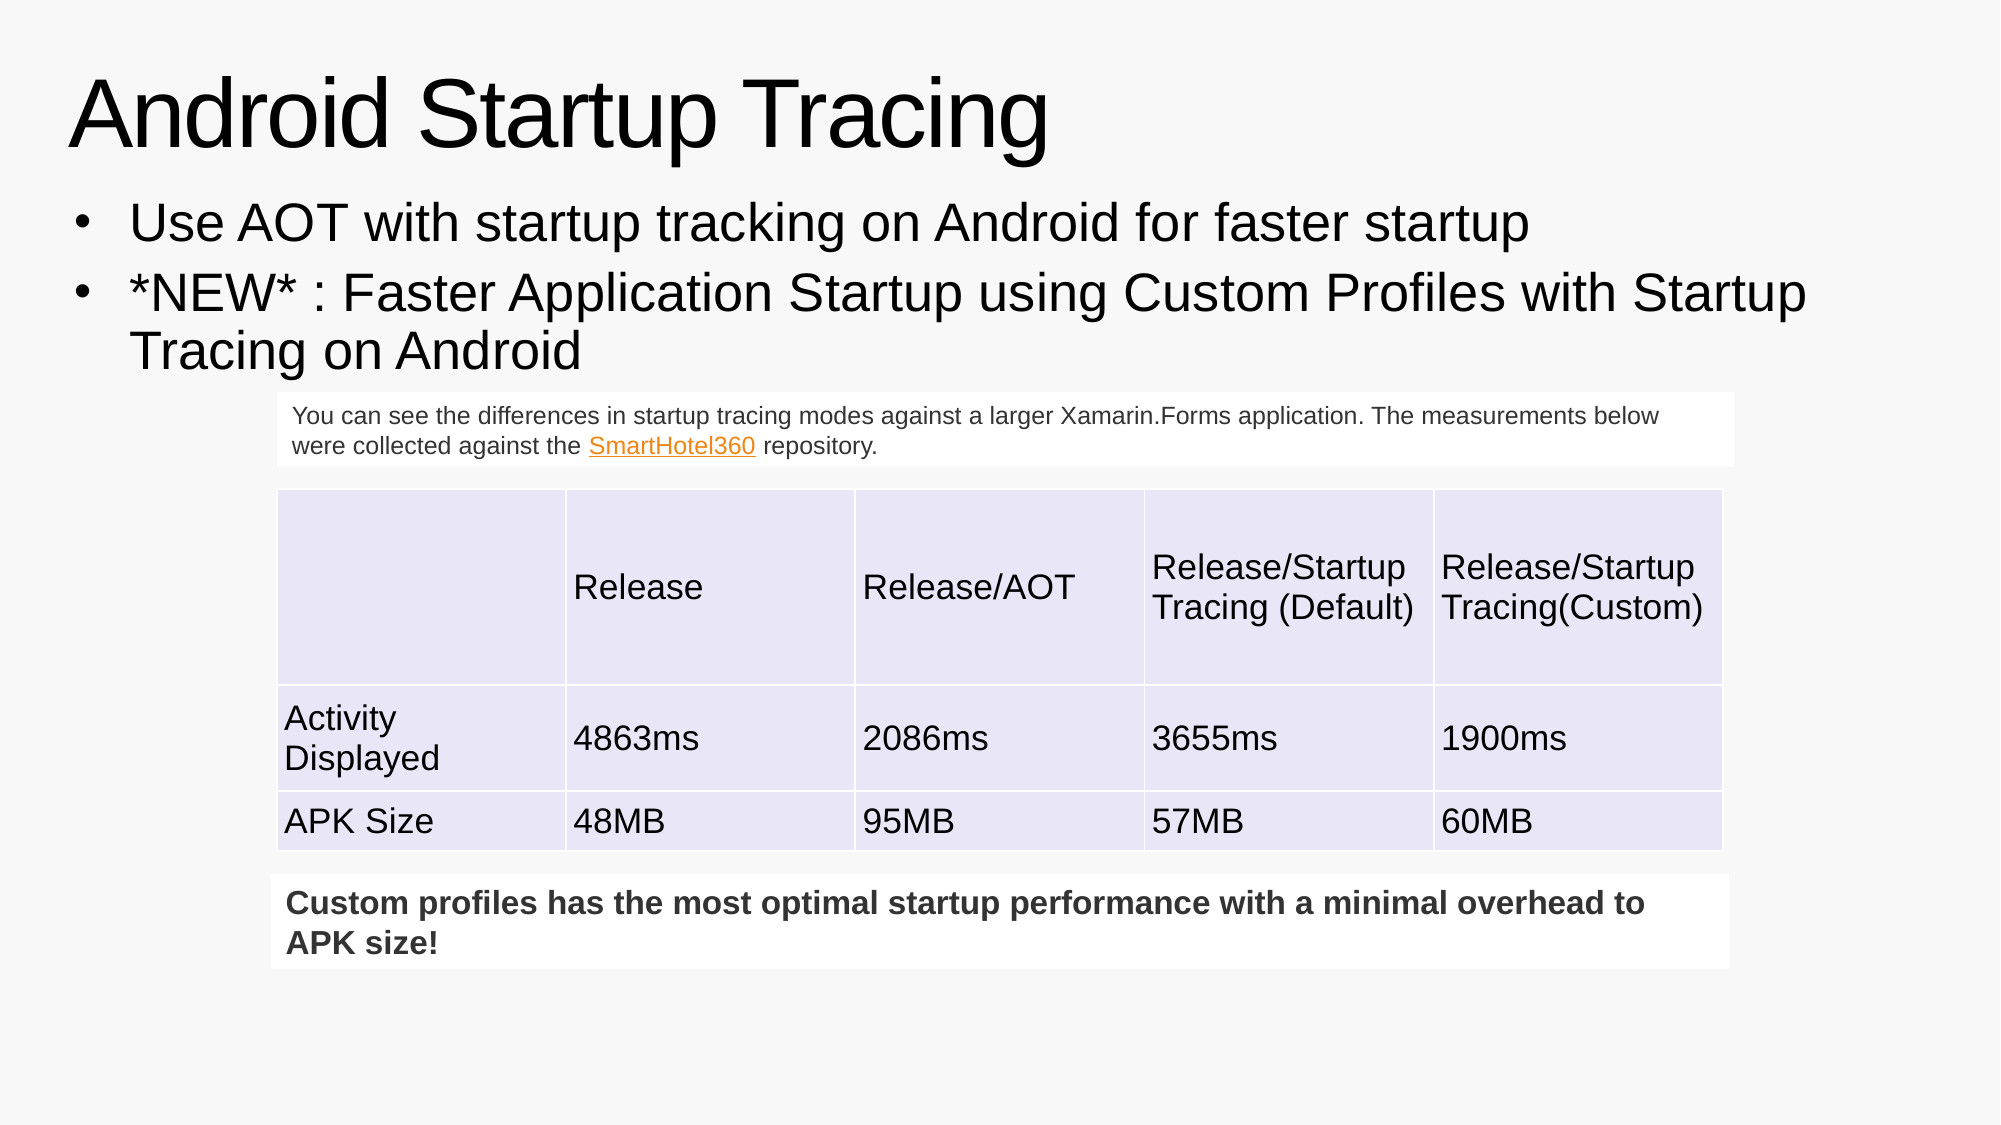

# Android Startup Tracing
Use AOT with startup tracking on Android for faster startup
*NEW* : Faster Application Startup using Custom Profiles with Startup Tracing on Android

You can see the differences in startup tracing modes against a larger Xamarin.Forms application. The measurements below were collected against the SmartHotel360 repository.
|  | Release | Release/AOT | Release/Startup Tracing (Default) | Release/Startup Tracing(Custom) |
| --- | --- | --- | --- | --- |
| Activity Displayed | 4863ms | 2086ms | 3655ms | 1900ms |
| APK Size | 48MB | 95MB | 57MB | 60MB |
Custom profiles has the most optimal startup performance with a minimal overhead to APK size!